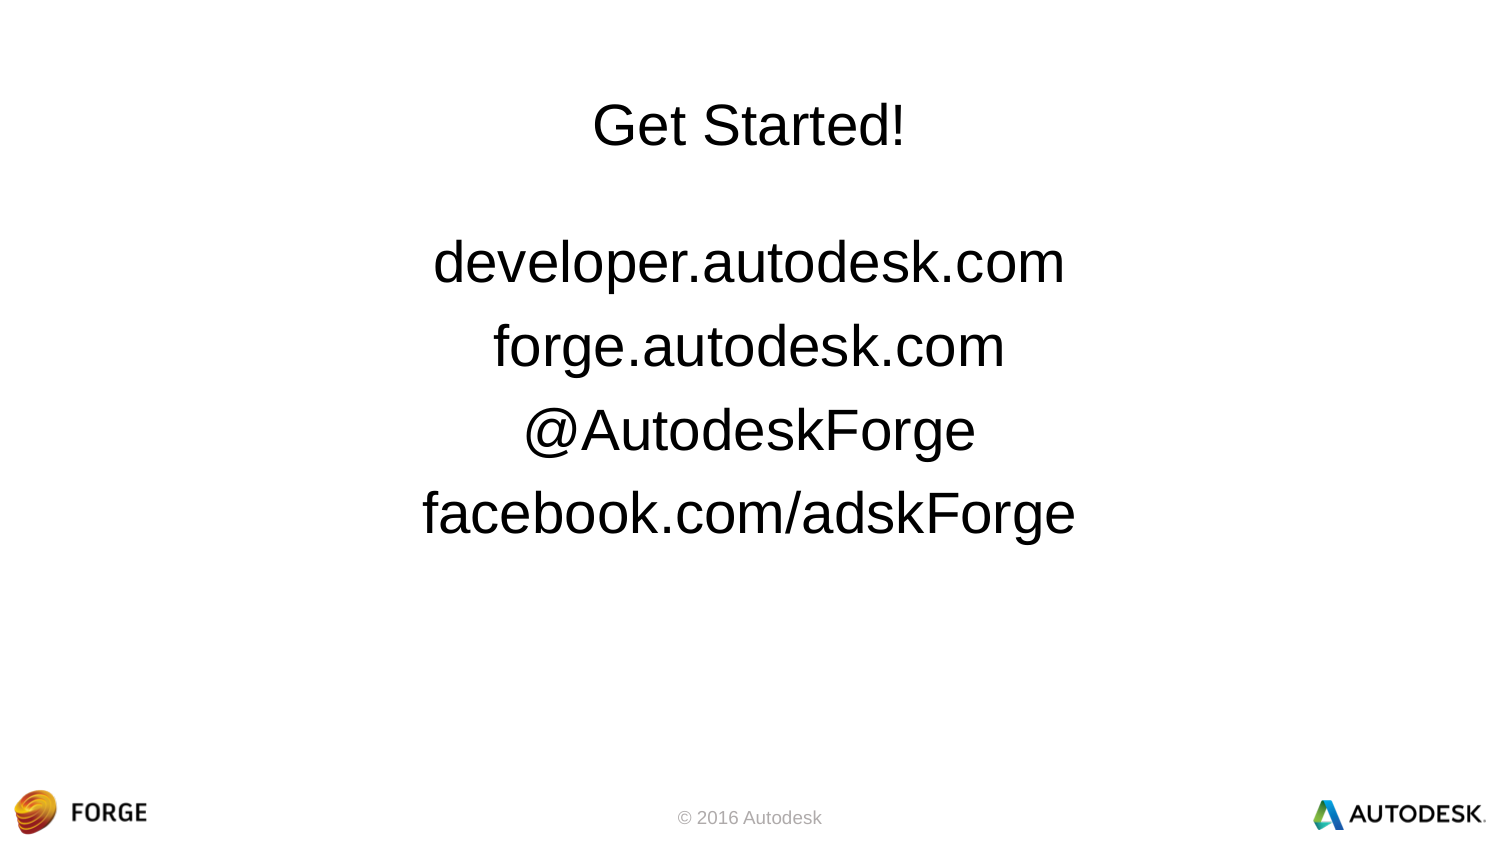

# Get Started!
developer.autodesk.com
forge.autodesk.com
@AutodeskForge
facebook.com/adskForge